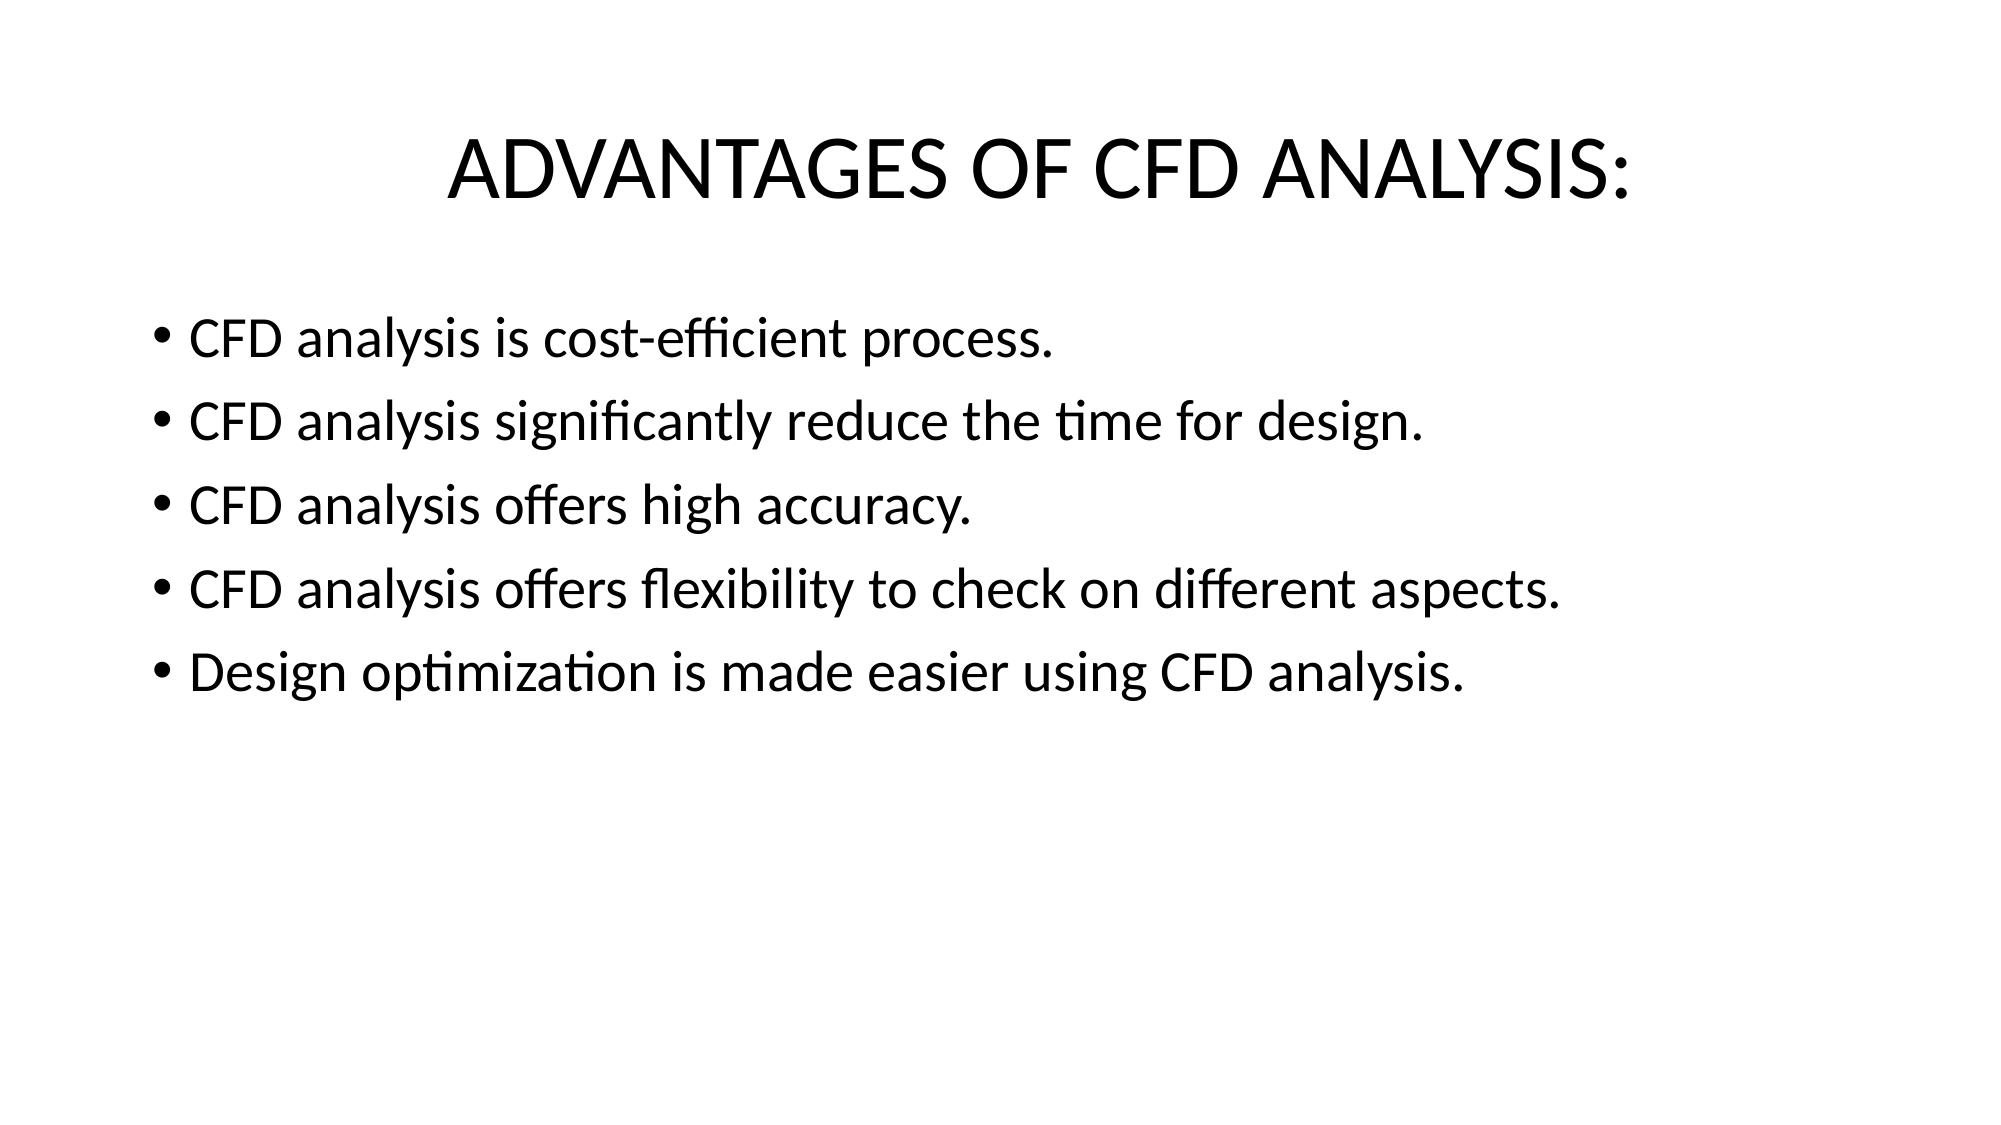

# ADVANTAGES OF CFD ANALYSIS:
CFD analysis is cost-efficient process.
CFD analysis significantly reduce the time for design.
CFD analysis offers high accuracy.
CFD analysis offers flexibility to check on different aspects.
Design optimization is made easier using CFD analysis.